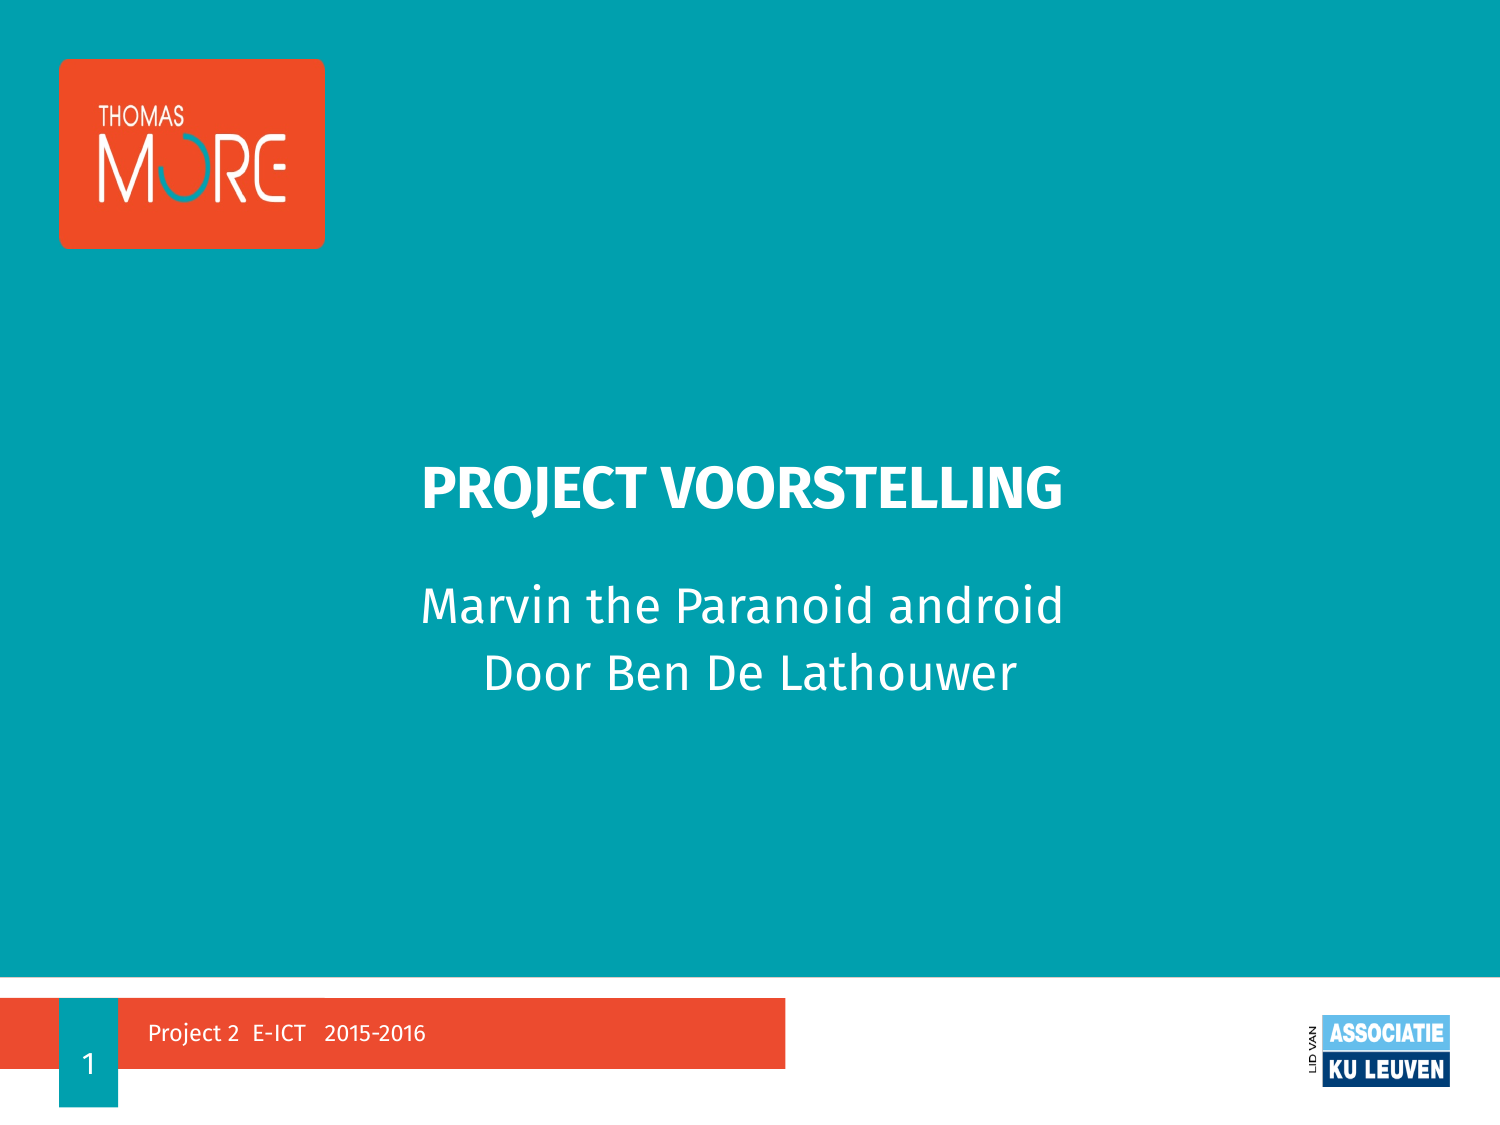

# Project voorstelling
Marvin the Paranoid android
Door Ben De Lathouwer
1
Project 2  E-ICT   2015-2016